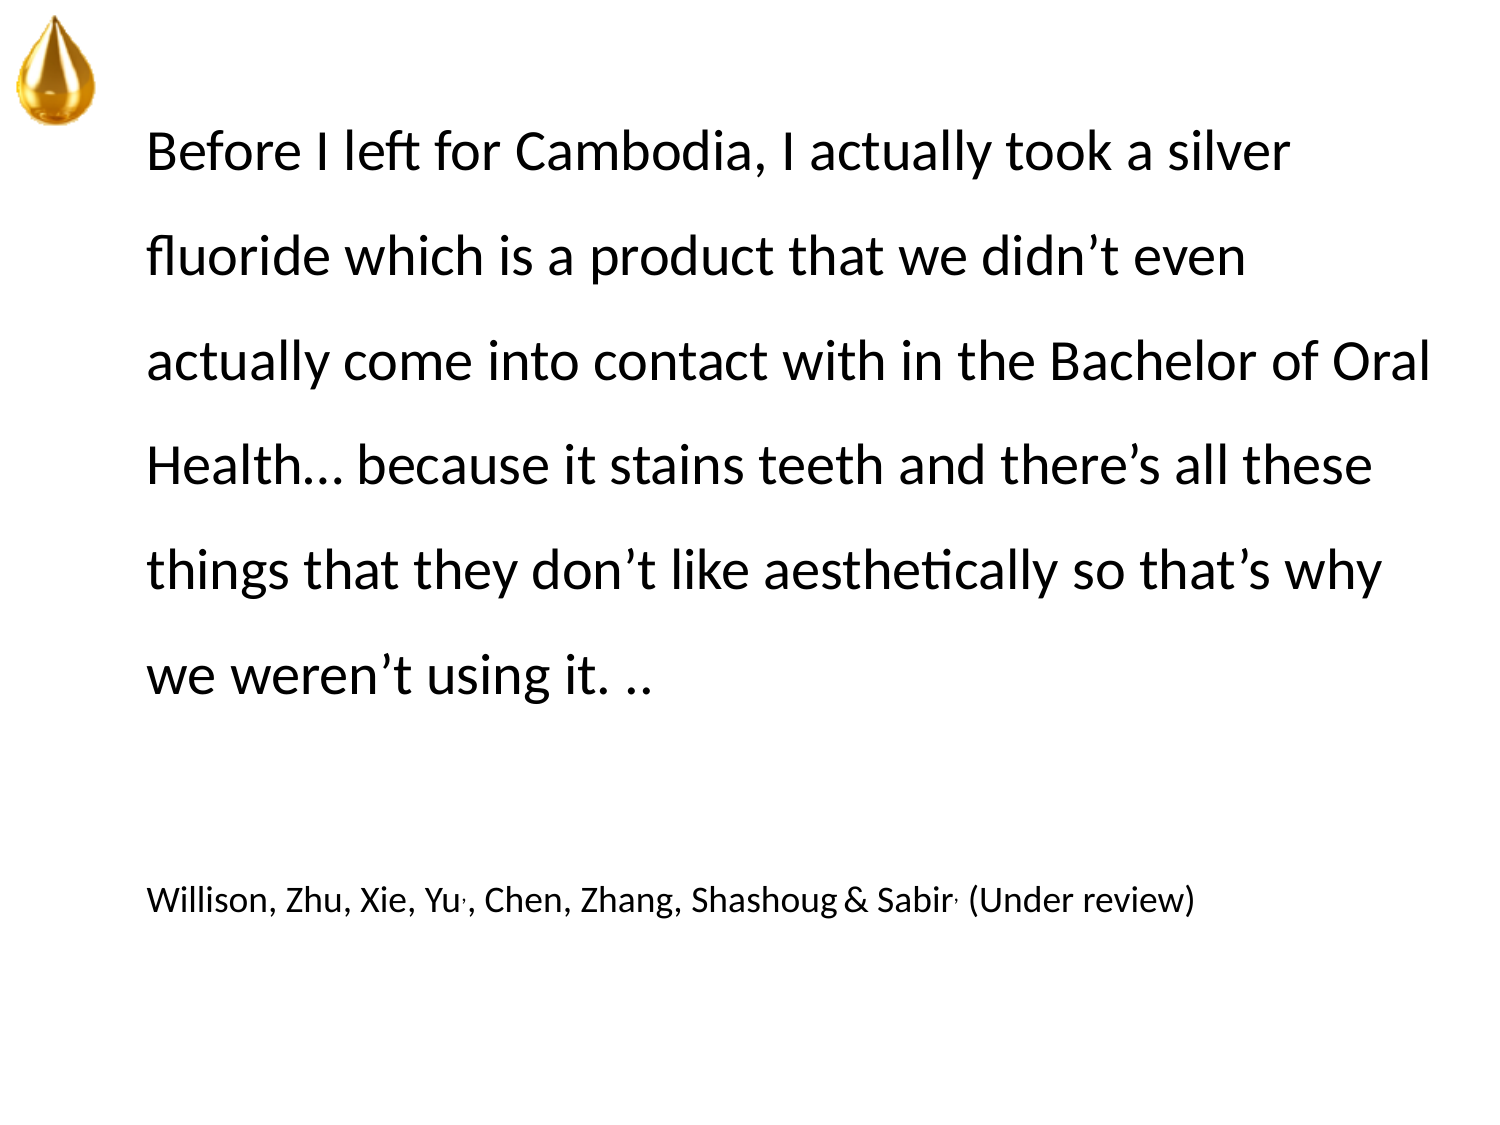

Before I left for Cambodia, I actually took a silver fluoride which is a product that we didn’t even actually come into contact with in the Bachelor of Oral Health… because it stains teeth and there’s all these things that they don’t like aesthetically so that’s why we weren’t using it. ..

Willison, Zhu, Xie, Yu,, Chen, Zhang, Shashoug & Sabir, (Under review)